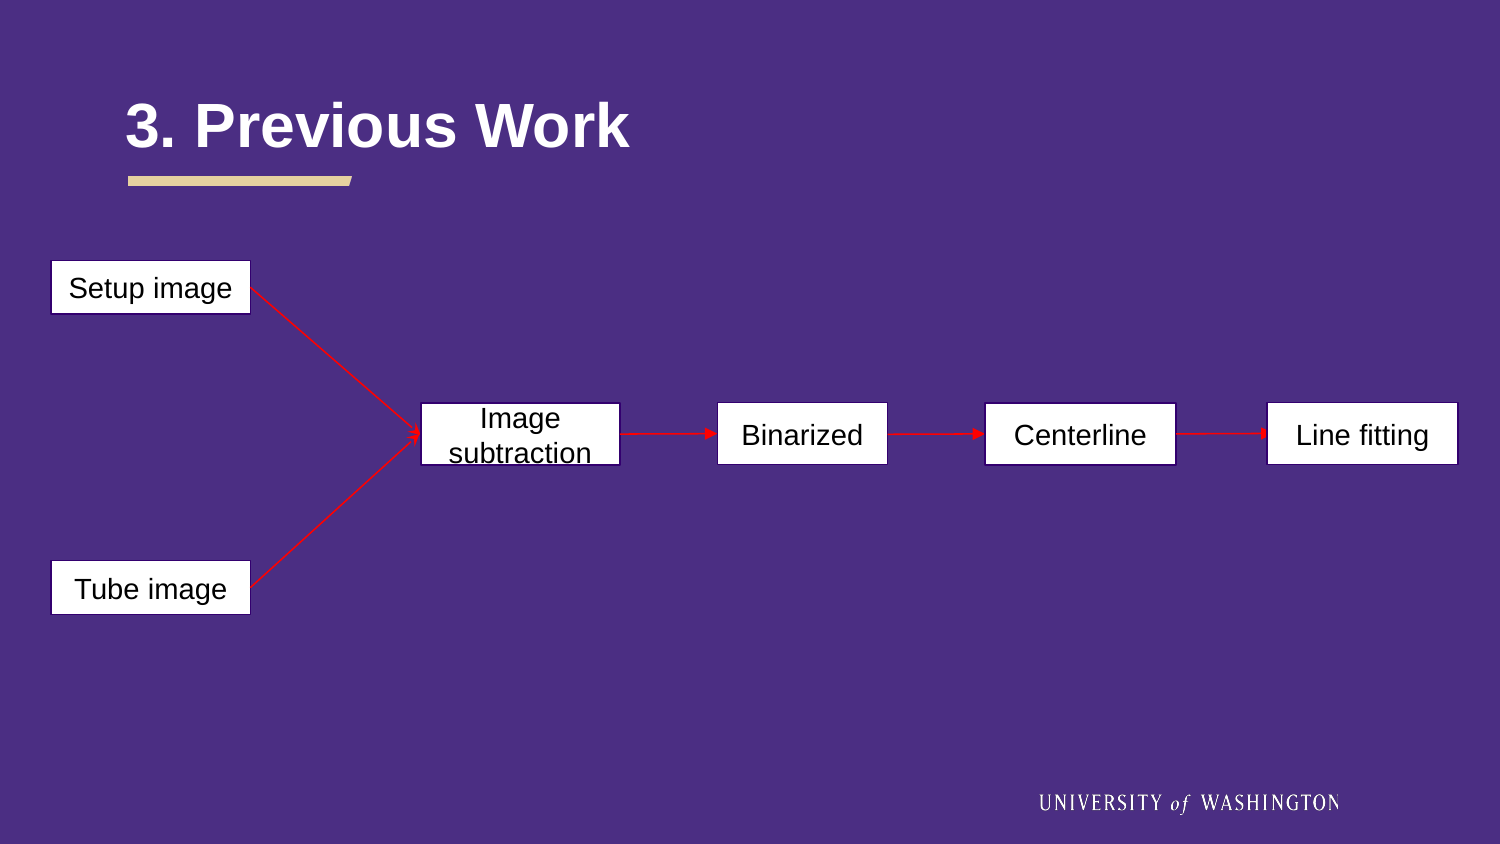

# 3. Previous Work
Setup image
Binarized
Line fitting
Image subtraction
Centerline
Tube image